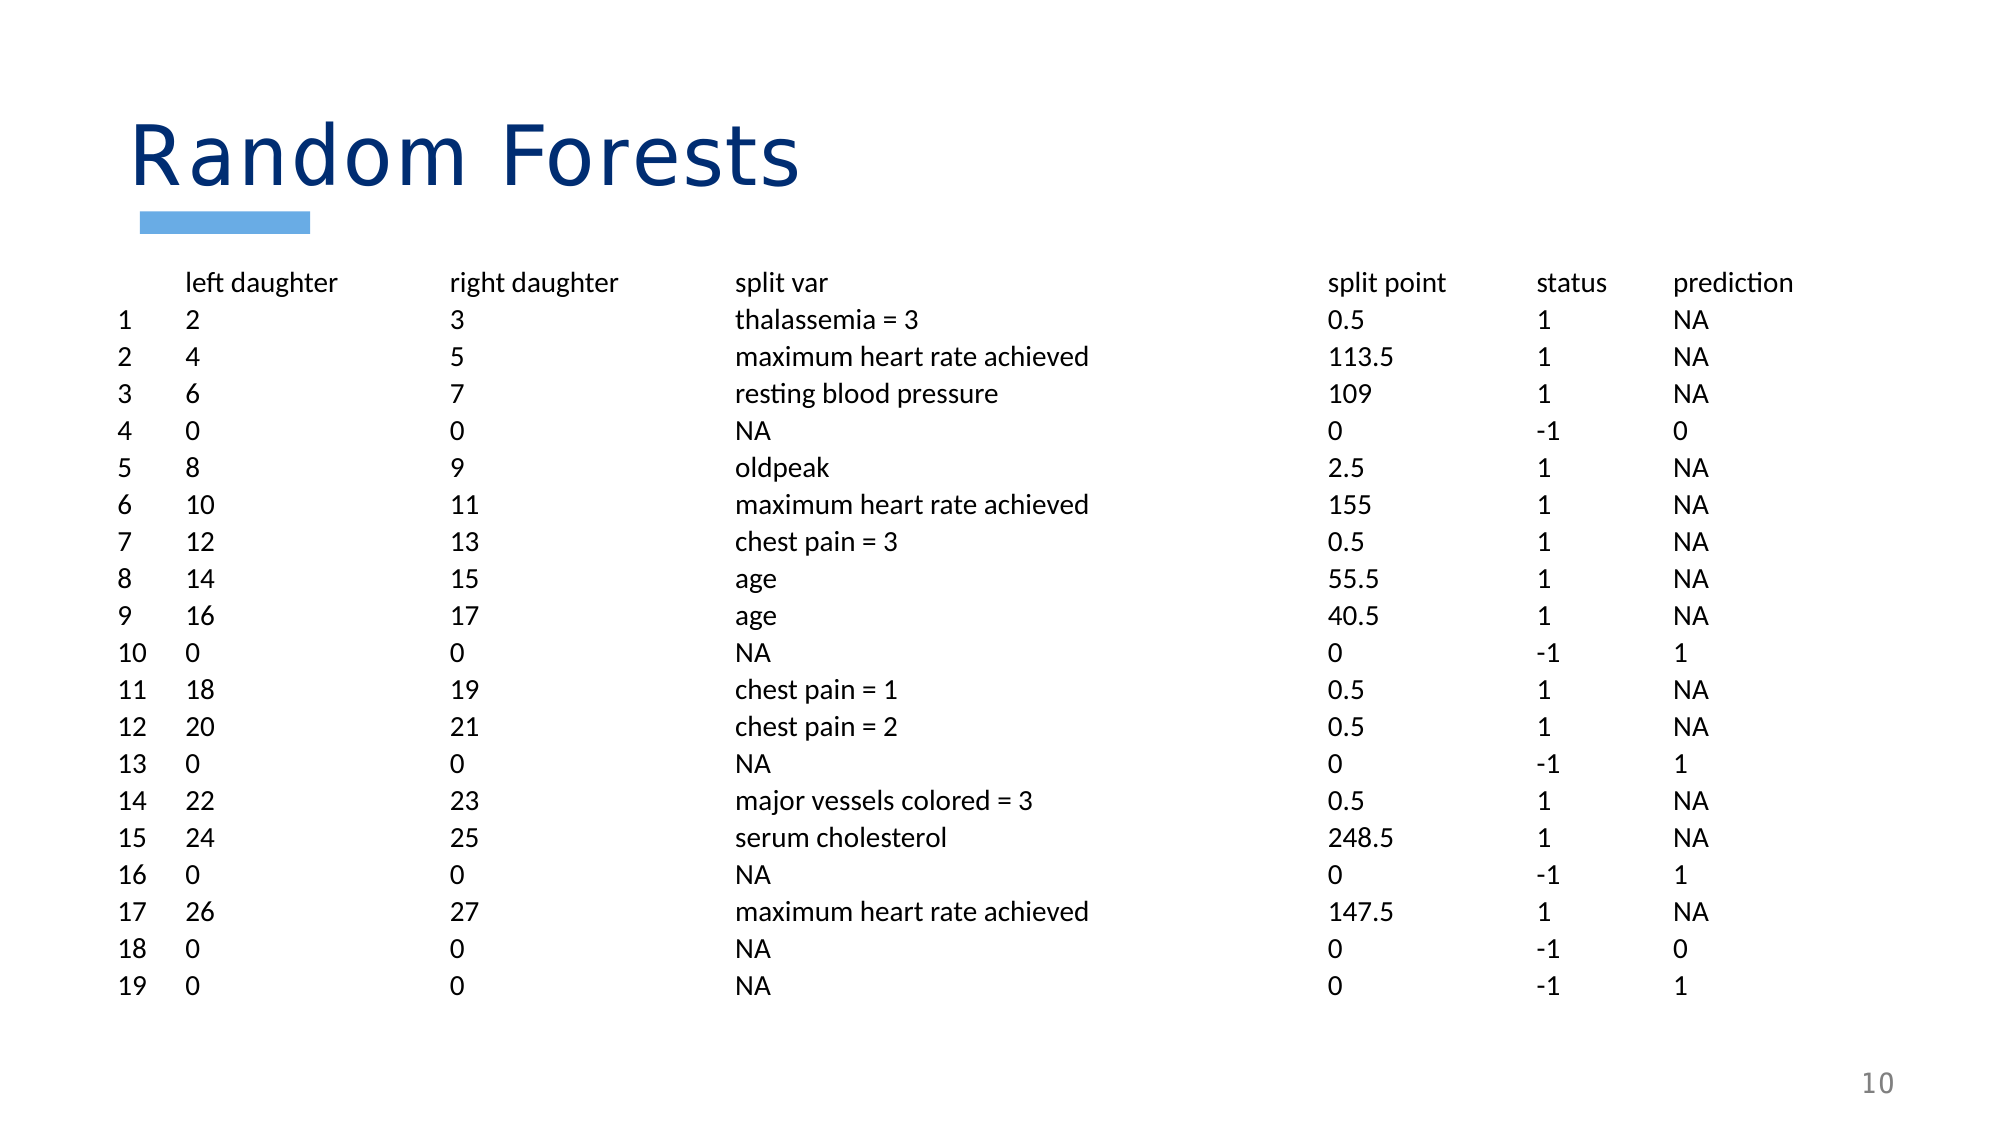

# Random Forests
|  | left daughter | right daughter | split var | split point | status | prediction |
| --- | --- | --- | --- | --- | --- | --- |
| 1 | 2 | 3 | thalassemia = 3 | 0.5 | 1 | NA |
| 2 | 4 | 5 | maximum heart rate achieved | 113.5 | 1 | NA |
| 3 | 6 | 7 | resting blood pressure | 109 | 1 | NA |
| 4 | 0 | 0 | NA | 0 | -1 | 0 |
| 5 | 8 | 9 | oldpeak | 2.5 | 1 | NA |
| 6 | 10 | 11 | maximum heart rate achieved | 155 | 1 | NA |
| 7 | 12 | 13 | chest pain = 3 | 0.5 | 1 | NA |
| 8 | 14 | 15 | age | 55.5 | 1 | NA |
| 9 | 16 | 17 | age | 40.5 | 1 | NA |
| 10 | 0 | 0 | NA | 0 | -1 | 1 |
| 11 | 18 | 19 | chest pain = 1 | 0.5 | 1 | NA |
| 12 | 20 | 21 | chest pain = 2 | 0.5 | 1 | NA |
| 13 | 0 | 0 | NA | 0 | -1 | 1 |
| 14 | 22 | 23 | major vessels colored = 3 | 0.5 | 1 | NA |
| 15 | 24 | 25 | serum cholesterol | 248.5 | 1 | NA |
| 16 | 0 | 0 | NA | 0 | -1 | 1 |
| 17 | 26 | 27 | maximum heart rate achieved | 147.5 | 1 | NA |
| 18 | 0 | 0 | NA | 0 | -1 | 0 |
| 19 | 0 | 0 | NA | 0 | -1 | 1 |